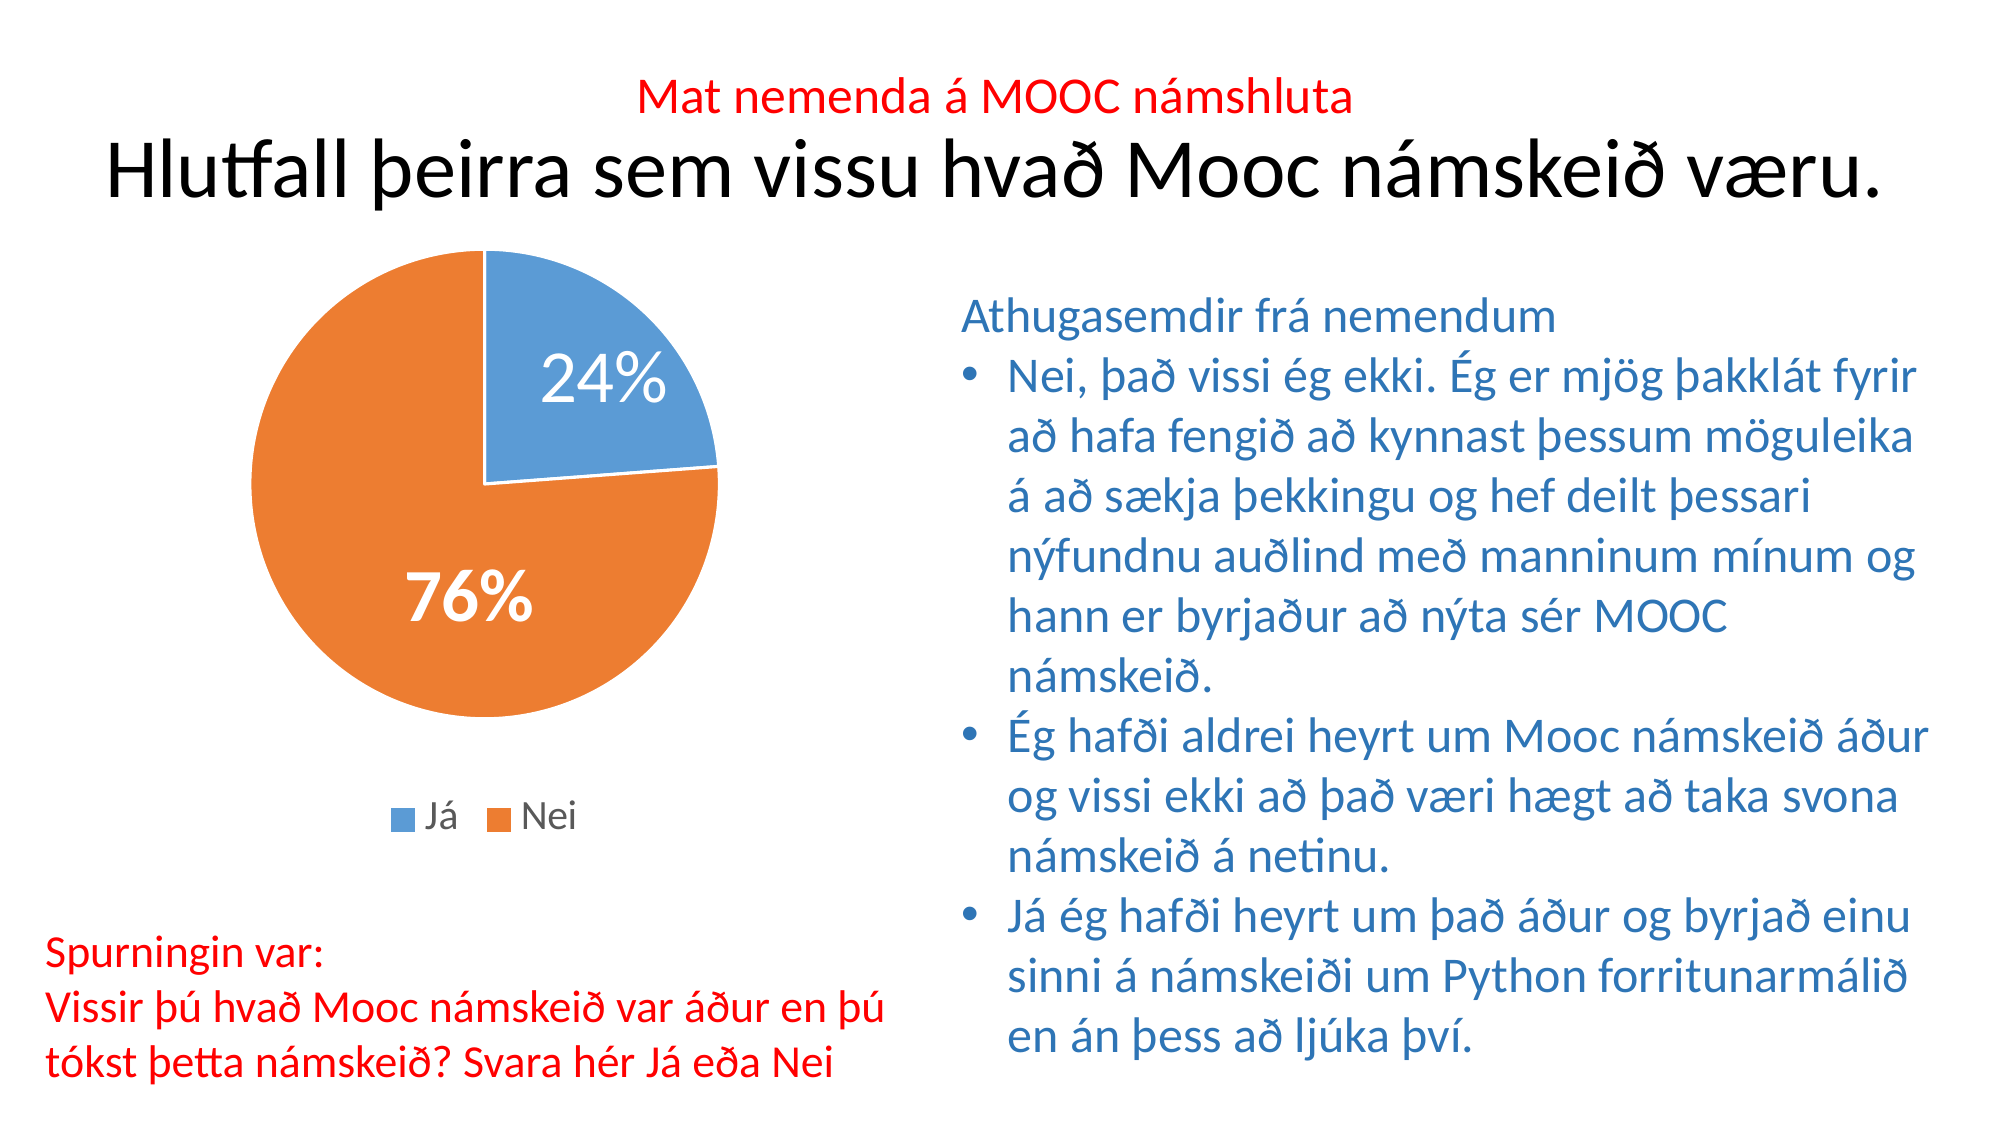

# Mat nemenda á MOOC námshluta Hlutfall þeirra sem vissu hvað Mooc námskeið væru.

### Chart

| Category |  |
|---|---|
| Já | 0.23809523809523808 |
| Nei | 0.7619047619047619 |
Athugasemdir frá nemendum
Nei, það vissi ég ekki. Ég er mjög þakklát fyrir að hafa fengið að kynnast þessum möguleika á að sækja þekkingu og hef deilt þessari nýfundnu auðlind með manninum mínum og hann er byrjaður að nýta sér MOOC námskeið.
Ég hafði aldrei heyrt um Mooc námskeið áður og vissi ekki að það væri hægt að taka svona námskeið á netinu.
Já ég hafði heyrt um það áður og byrjað einu sinni á námskeiði um Python forritunarmálið en án þess að ljúka því.
Spurningin var:
Vissir þú hvað Mooc námskeið var áður en þú tókst þetta námskeið? Svara hér Já eða Nei